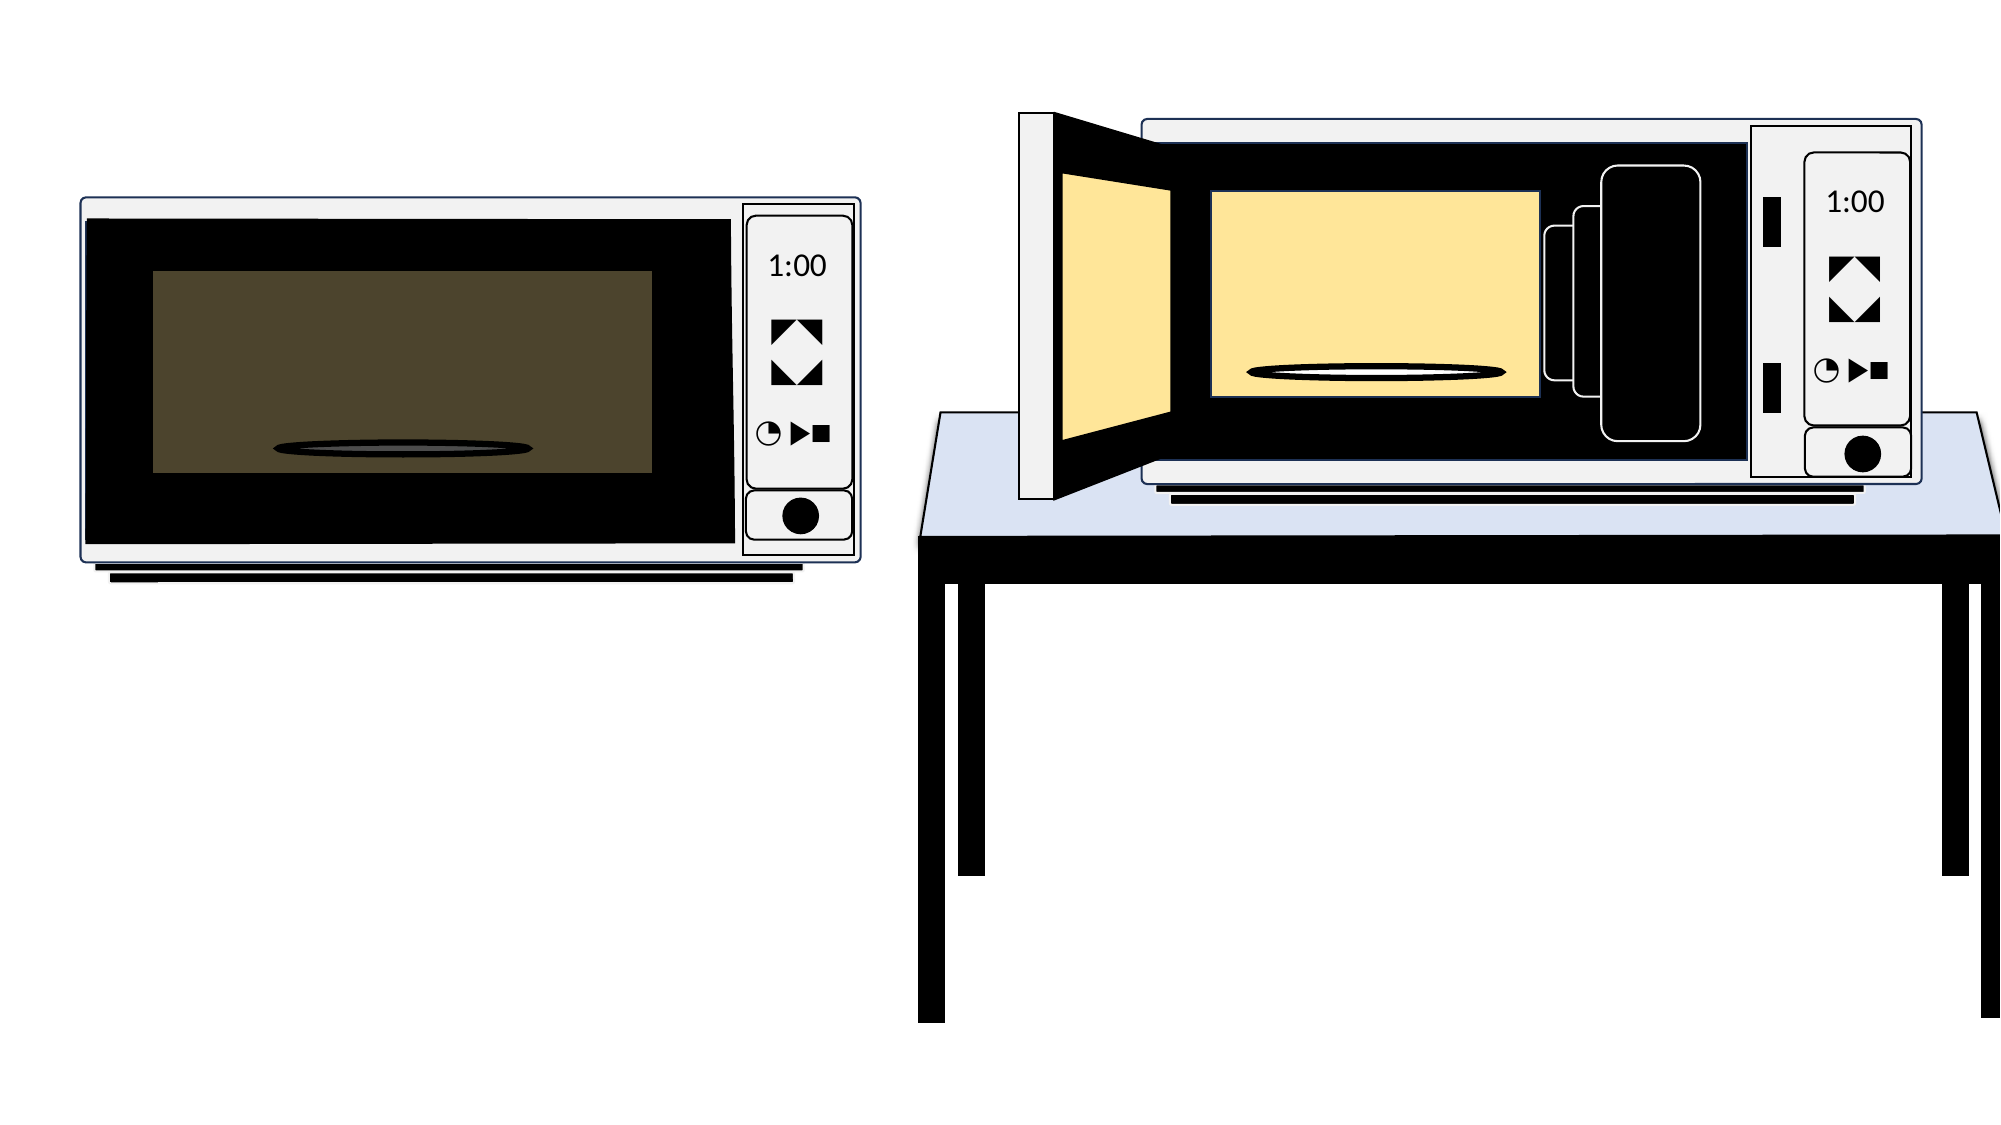

1:00
◤◥◣◢
◔ ▶◼

1:00
◤◥◣◢
◔ ▶◼